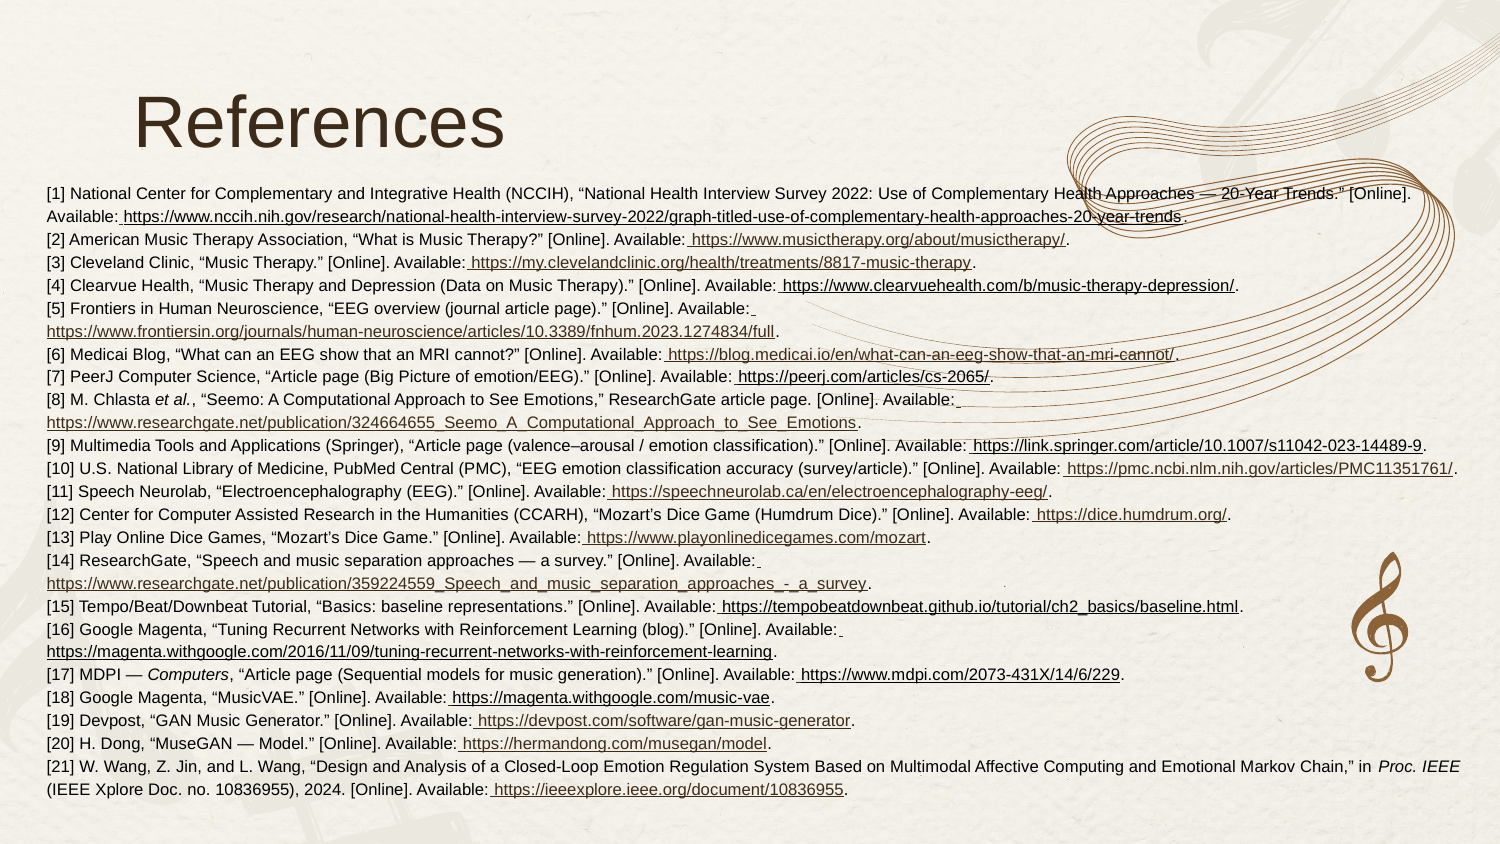

# References

[1] National Center for Complementary and Integrative Health (NCCIH), “National Health Interview Survey 2022: Use of Complementary Health Approaches — 20-Year Trends.” [Online]. Available: https://www.nccih.nih.gov/research/national-health-interview-survey-2022/graph-titled-use-of-complementary-health-approaches-20-year-trends.
[2] American Music Therapy Association, “What is Music Therapy?” [Online]. Available: https://www.musictherapy.org/about/musictherapy/.
[3] Cleveland Clinic, “Music Therapy.” [Online]. Available: https://my.clevelandclinic.org/health/treatments/8817-music-therapy.
[4] Clearvue Health, “Music Therapy and Depression (Data on Music Therapy).” [Online]. Available: https://www.clearvuehealth.com/b/music-therapy-depression/.
[5] Frontiers in Human Neuroscience, “EEG overview (journal article page).” [Online]. Available: https://www.frontiersin.org/journals/human-neuroscience/articles/10.3389/fnhum.2023.1274834/full.
[6] Medicai Blog, “What can an EEG show that an MRI cannot?” [Online]. Available: https://blog.medicai.io/en/what-can-an-eeg-show-that-an-mri-cannot/.
[7] PeerJ Computer Science, “Article page (Big Picture of emotion/EEG).” [Online]. Available: https://peerj.com/articles/cs-2065/.
[8] M. Chlasta et al., “Seemo: A Computational Approach to See Emotions,” ResearchGate article page. [Online]. Available: https://www.researchgate.net/publication/324664655_Seemo_A_Computational_Approach_to_See_Emotions.
[9] Multimedia Tools and Applications (Springer), “Article page (valence–arousal / emotion classification).” [Online]. Available: https://link.springer.com/article/10.1007/s11042-023-14489-9.
[10] U.S. National Library of Medicine, PubMed Central (PMC), “EEG emotion classification accuracy (survey/article).” [Online]. Available: https://pmc.ncbi.nlm.nih.gov/articles/PMC11351761/.
[11] Speech Neurolab, “Electroencephalography (EEG).” [Online]. Available: https://speechneurolab.ca/en/electroencephalography-eeg/.
[12] Center for Computer Assisted Research in the Humanities (CCARH), “Mozart’s Dice Game (Humdrum Dice).” [Online]. Available: https://dice.humdrum.org/.
[13] Play Online Dice Games, “Mozart’s Dice Game.” [Online]. Available: https://www.playonlinedicegames.com/mozart.
[14] ResearchGate, “Speech and music separation approaches — a survey.” [Online]. Available: https://www.researchgate.net/publication/359224559_Speech_and_music_separation_approaches_-_a_survey.
[15] Tempo/Beat/Downbeat Tutorial, “Basics: baseline representations.” [Online]. Available: https://tempobeatdownbeat.github.io/tutorial/ch2_basics/baseline.html.
[16] Google Magenta, “Tuning Recurrent Networks with Reinforcement Learning (blog).” [Online]. Available: https://magenta.withgoogle.com/2016/11/09/tuning-recurrent-networks-with-reinforcement-learning.
[17] MDPI — Computers, “Article page (Sequential models for music generation).” [Online]. Available: https://www.mdpi.com/2073-431X/14/6/229.
[18] Google Magenta, “MusicVAE.” [Online]. Available: https://magenta.withgoogle.com/music-vae.
[19] Devpost, “GAN Music Generator.” [Online]. Available: https://devpost.com/software/gan-music-generator.
[20] H. Dong, “MuseGAN — Model.” [Online]. Available: https://hermandong.com/musegan/model.
[21] W. Wang, Z. Jin, and L. Wang, “Design and Analysis of a Closed-Loop Emotion Regulation System Based on Multimodal Affective Computing and Emotional Markov Chain,” in Proc. IEEE (IEEE Xplore Doc. no. 10836955), 2024. [Online]. Available: https://ieeexplore.ieee.org/document/10836955.